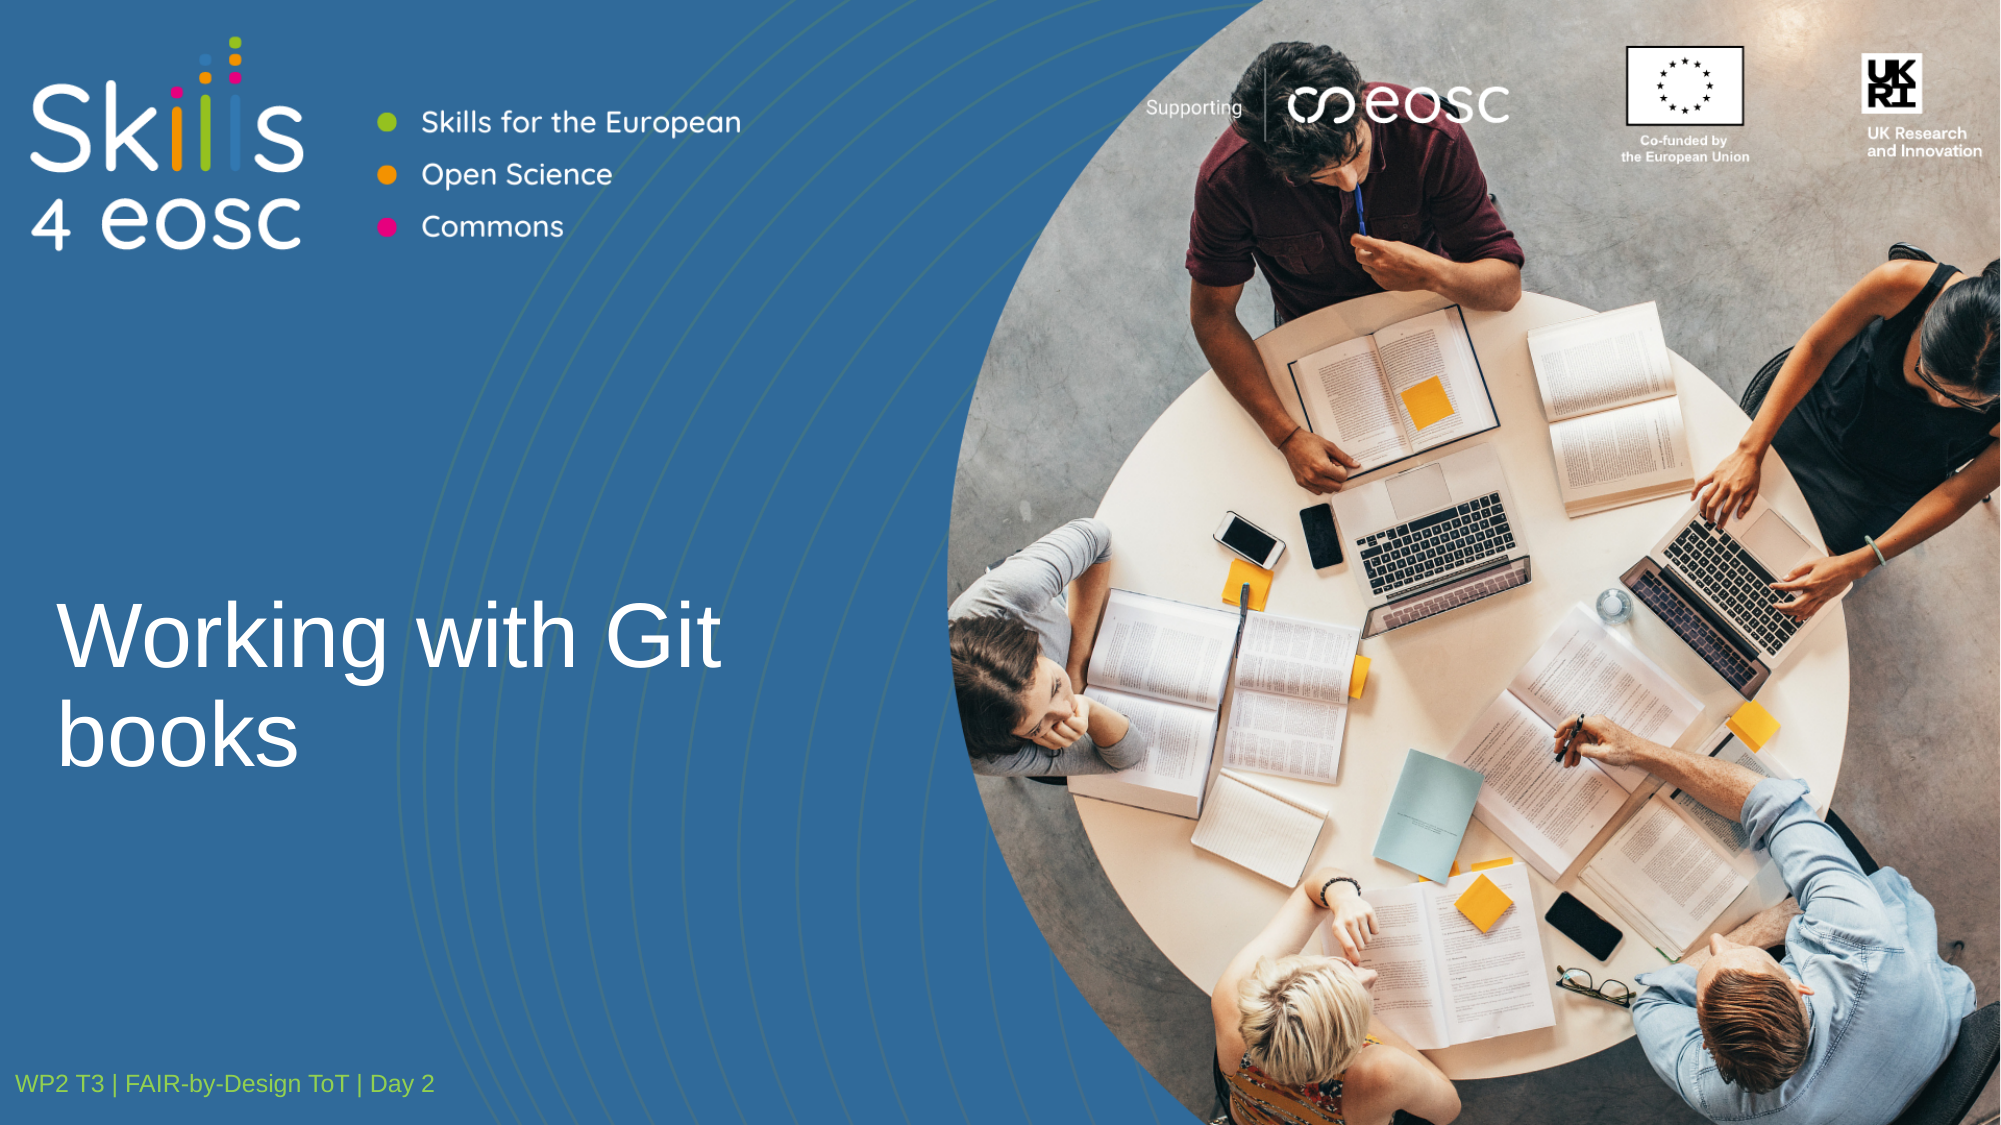

# Working with Git books
WP2 T3 | FAIR-by-Design ToT | Day 2